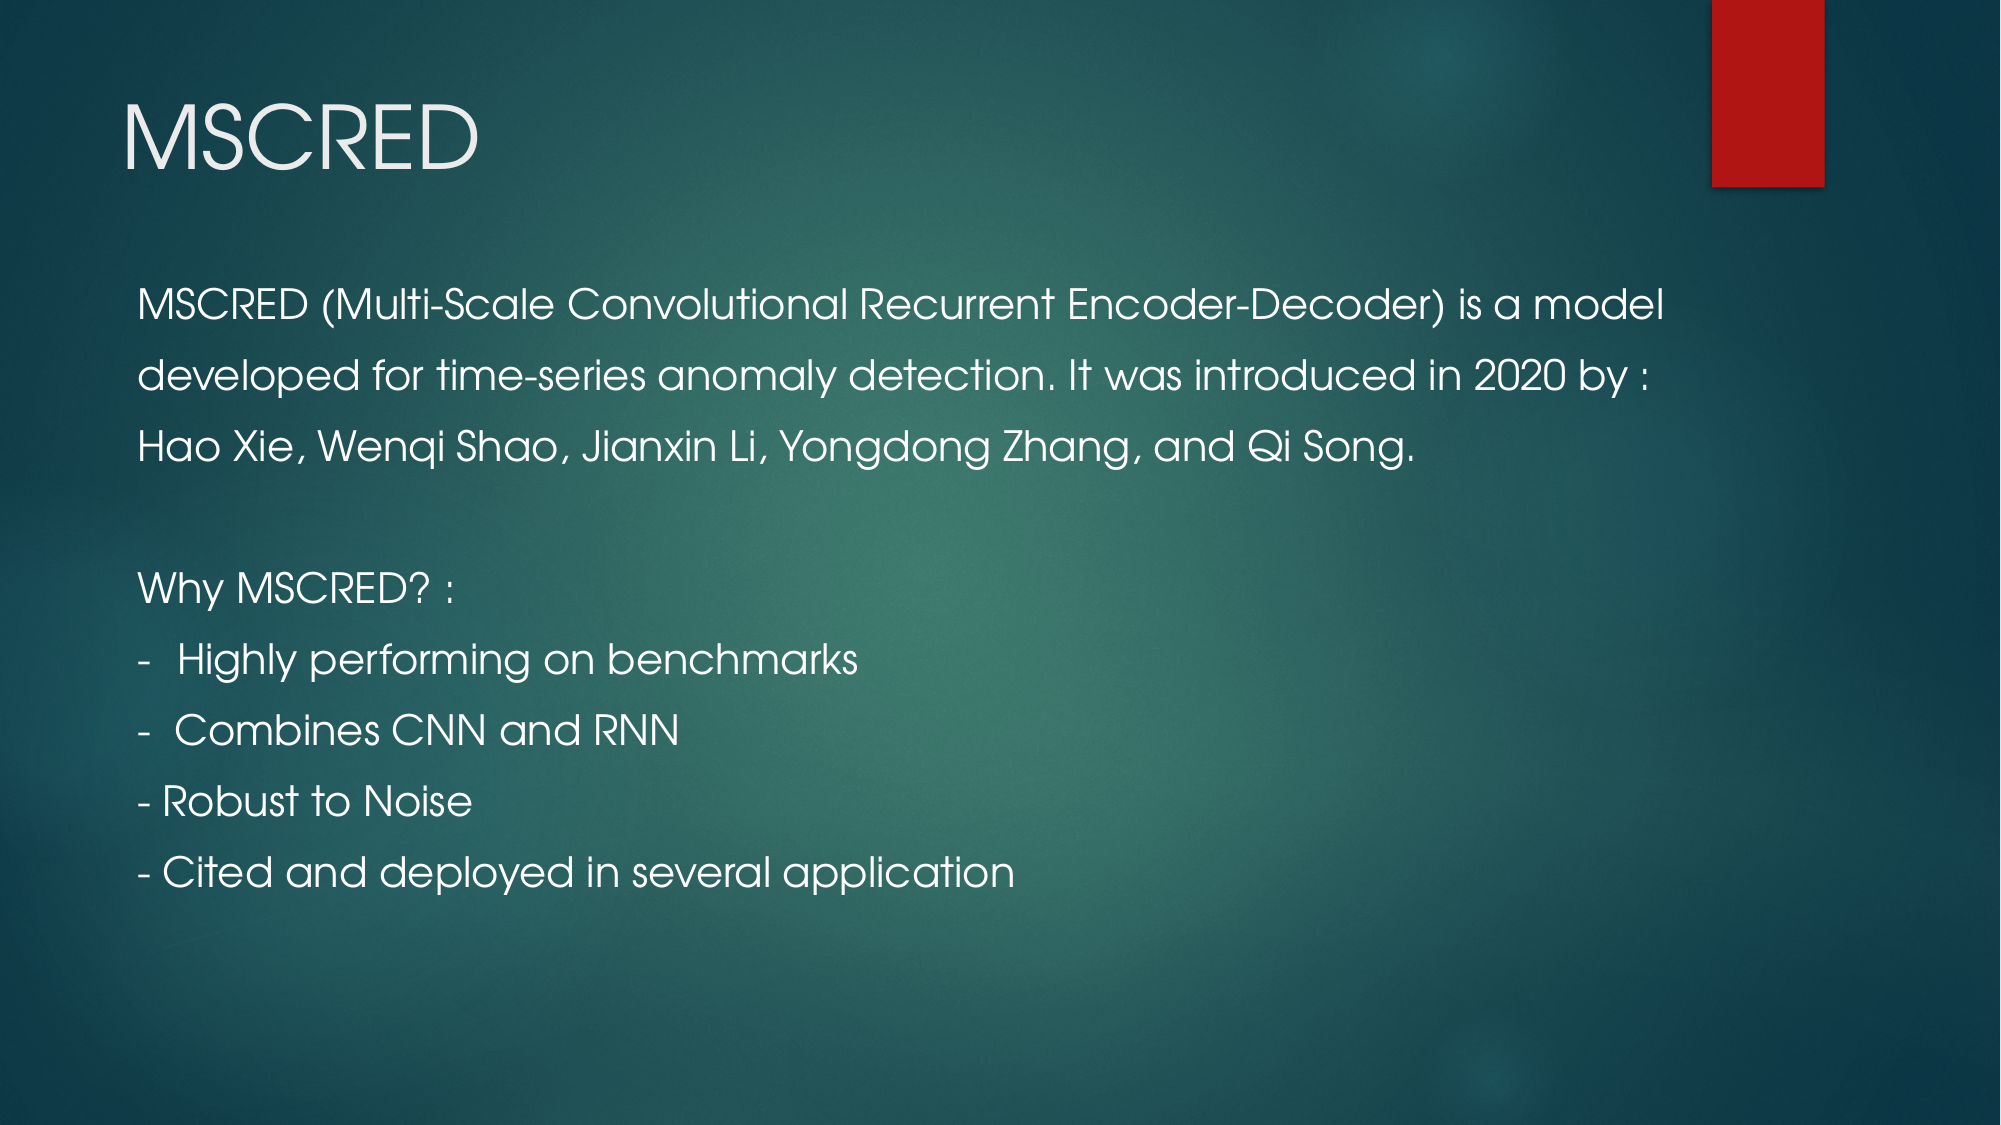

# MSCRED

MSCRED (Multi-Scale Convolutional Recurrent Encoder-Decoder) is a model
developed for time-series anomaly detection. It was introduced in 2020 by :
Hao Xie, Wenqi Shao, Jianxin Li, Yongdong Zhang, and Qi Song.

Why MSCRED? :
-	Highly performing on benchmarks
-  Combines CNN and RNN
- Robust to Noise
- Cited and deployed in several application